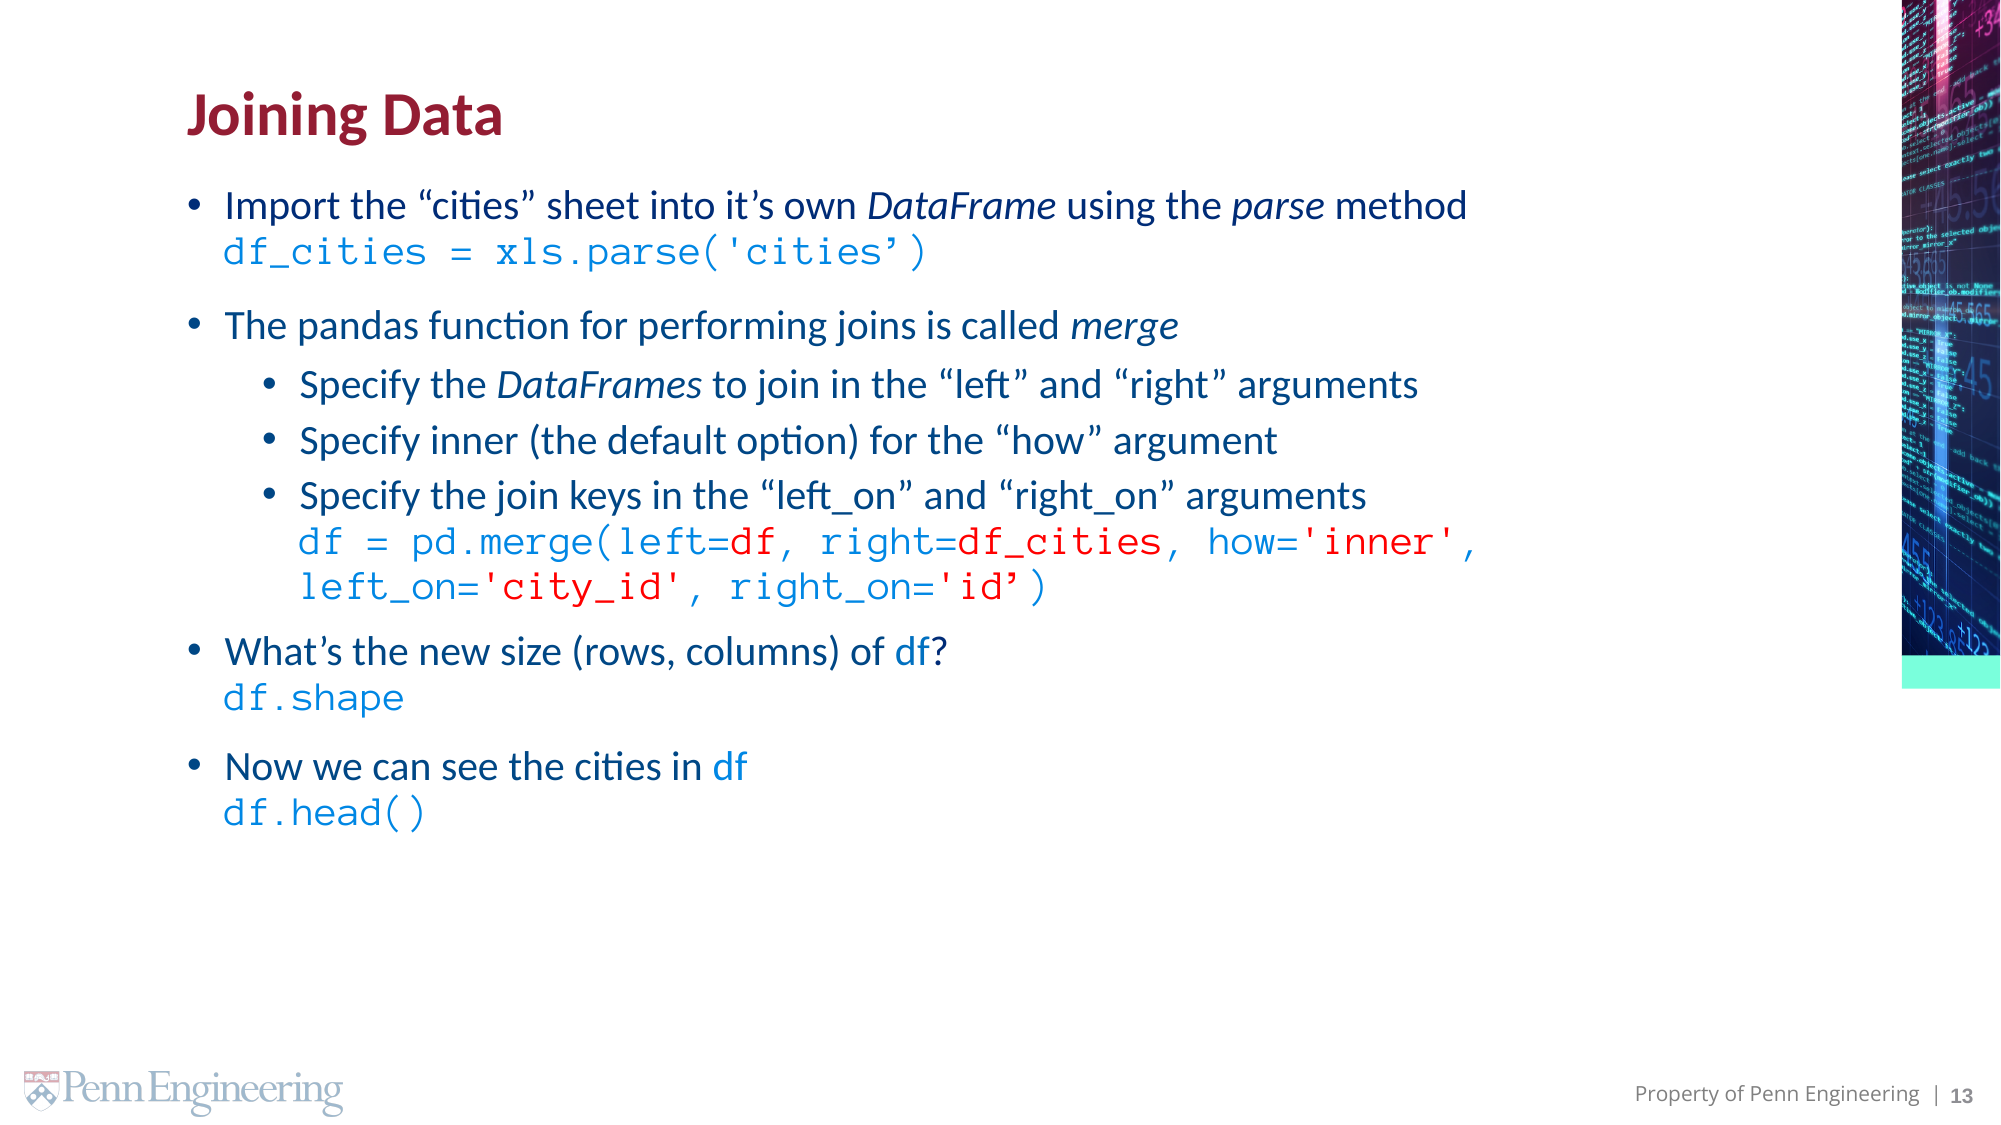

# Joining Data
Import the “cities” sheet into it’s own DataFrame using the parse method
df_cities = xls.parse('cities’)
The pandas function for performing joins is called merge
Specify the DataFrames to join in the “left” and “right” arguments
Specify inner (the default option) for the “how” argument
Specify the join keys in the “left_on” and “right_on” arguments
df = pd.merge(left=df, right=df_cities, how='inner', left_on='city_id', right_on='id’)
What’s the new size (rows, columns) of df?
df.shape
Now we can see the cities in df
df.head()

13